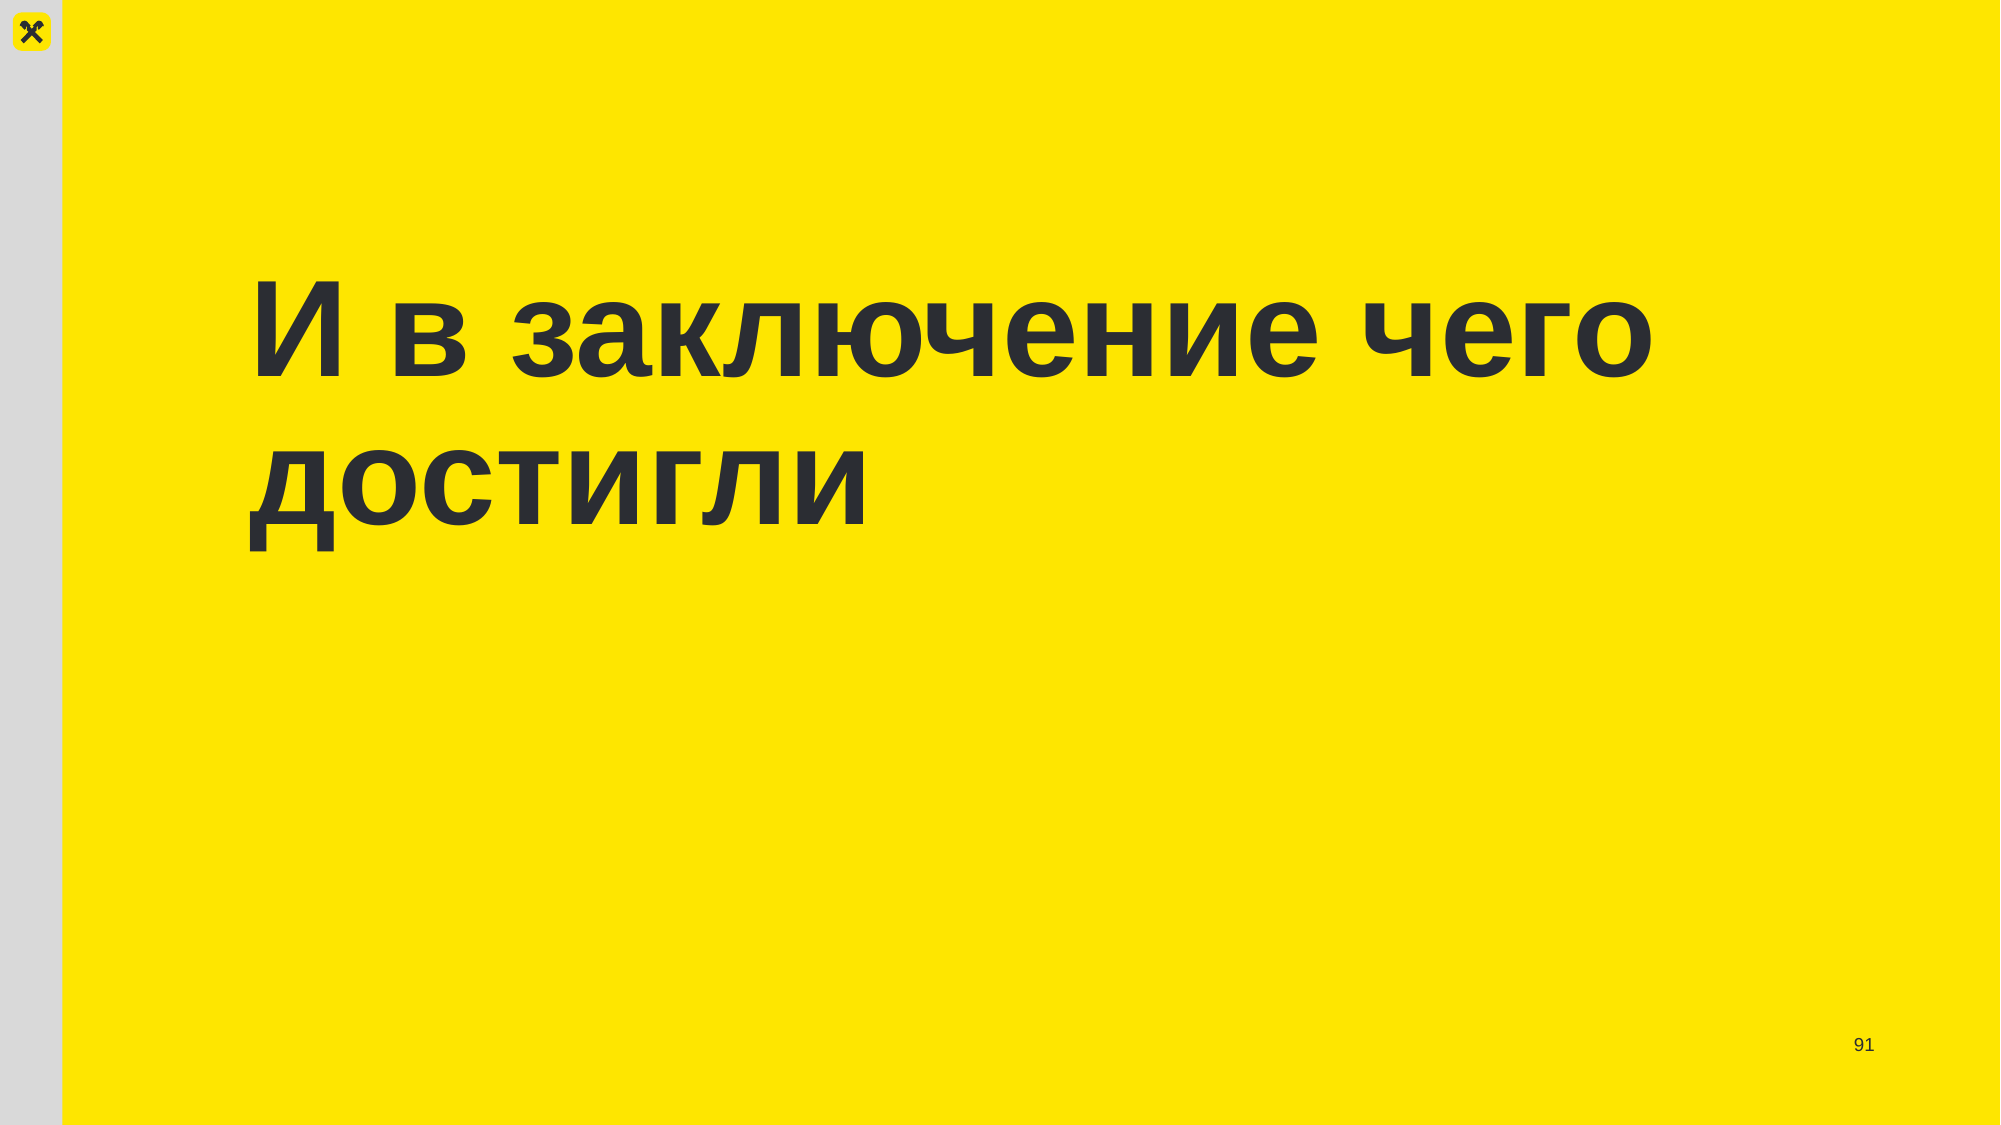

# И в заключение чего достигли
91